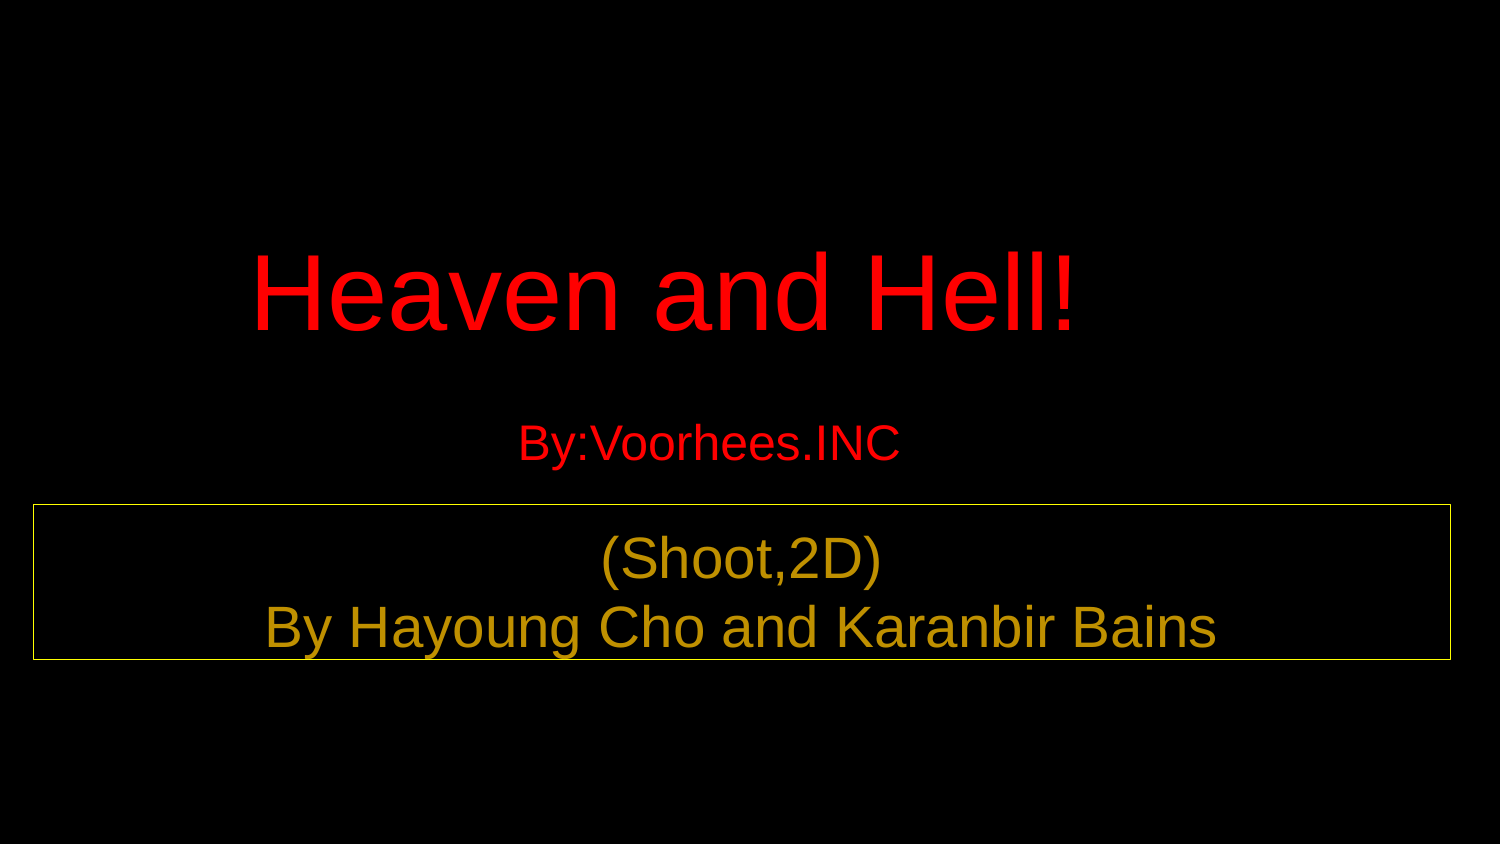

# Heaven and Hell!
                 By:Voorhees.INC
(Shoot,2D)
By Hayoung Cho and Karanbir Bains